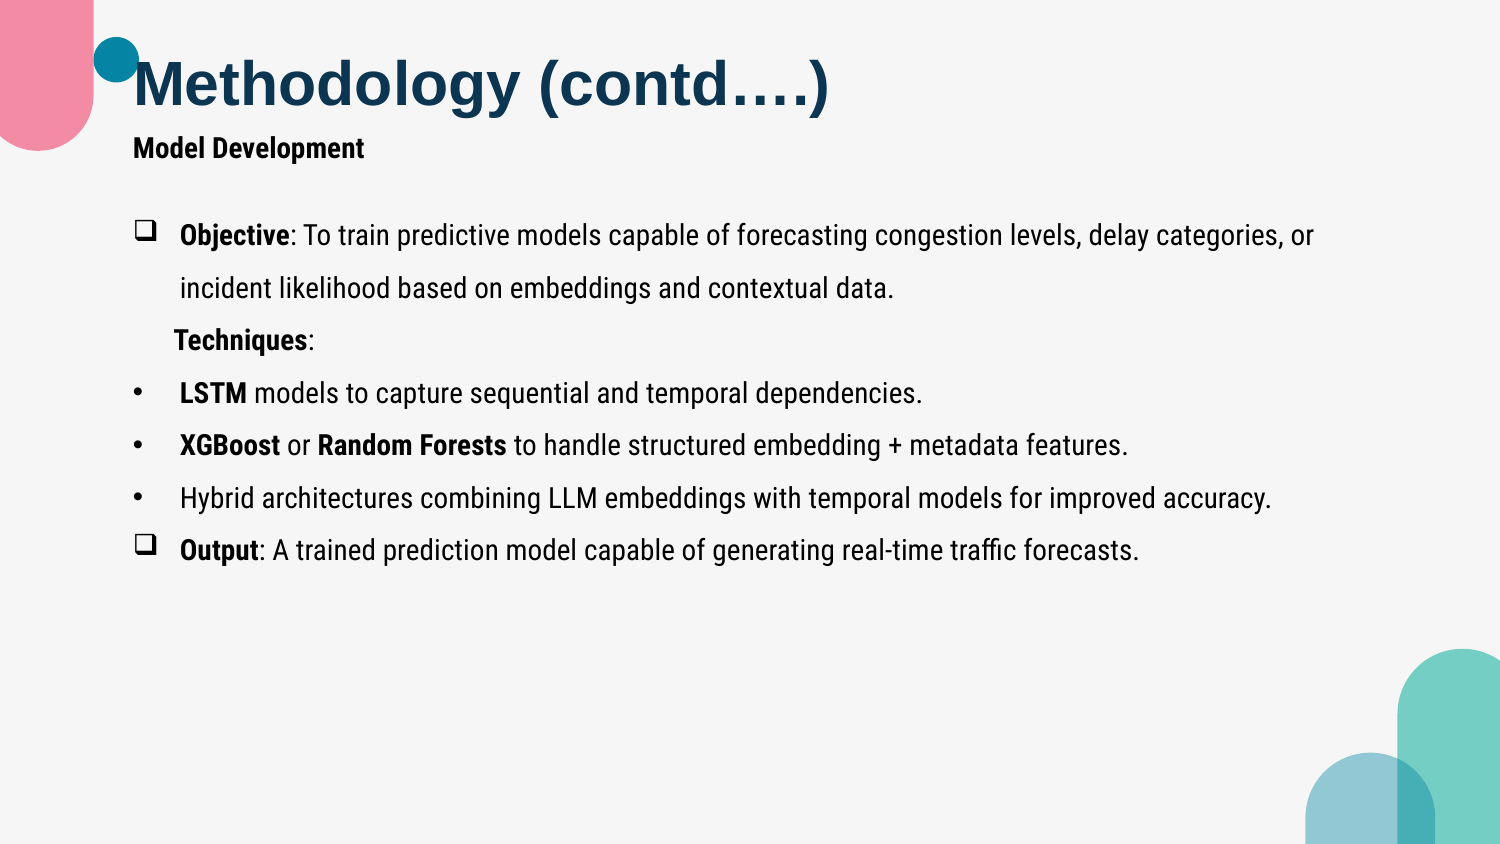

# Methodology (contd….)
Model Development
Objective: To train predictive models capable of forecasting congestion levels, delay categories, or incident likelihood based on embeddings and contextual data.
      Techniques:
LSTM models to capture sequential and temporal dependencies.
XGBoost or Random Forests to handle structured embedding + metadata features.
Hybrid architectures combining LLM embeddings with temporal models for improved accuracy.
Output: A trained prediction model capable of generating real-time traffic forecasts.